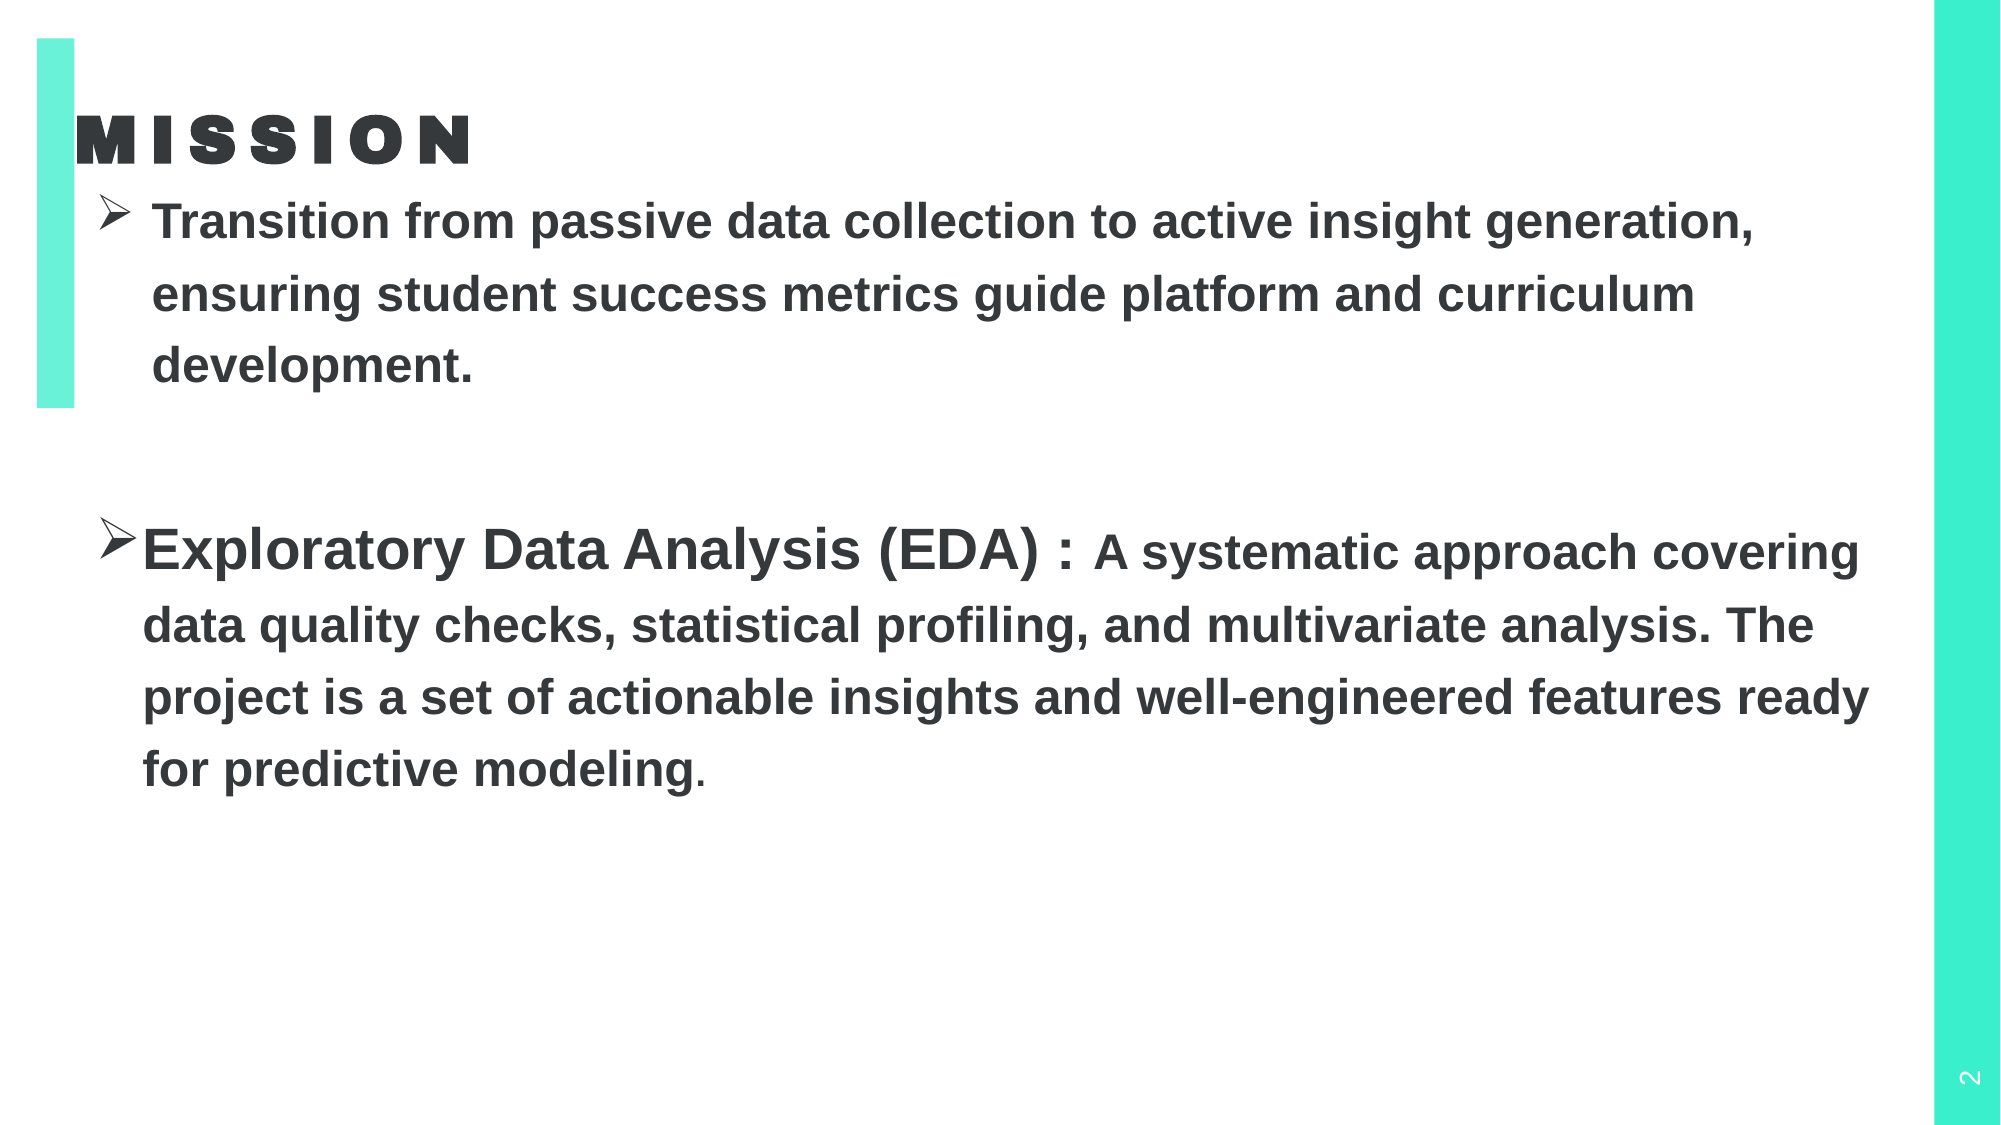

# MISSION

Transition from passive data collection to active insight generation, ensuring student success metrics guide platform and curriculum development.

Exploratory Data Analysis (EDA) : A systematic approach covering data quality checks, statistical profiling, and multivariate analysis. The project is a set of actionable insights and well-engineered features ready for predictive modeling.
2